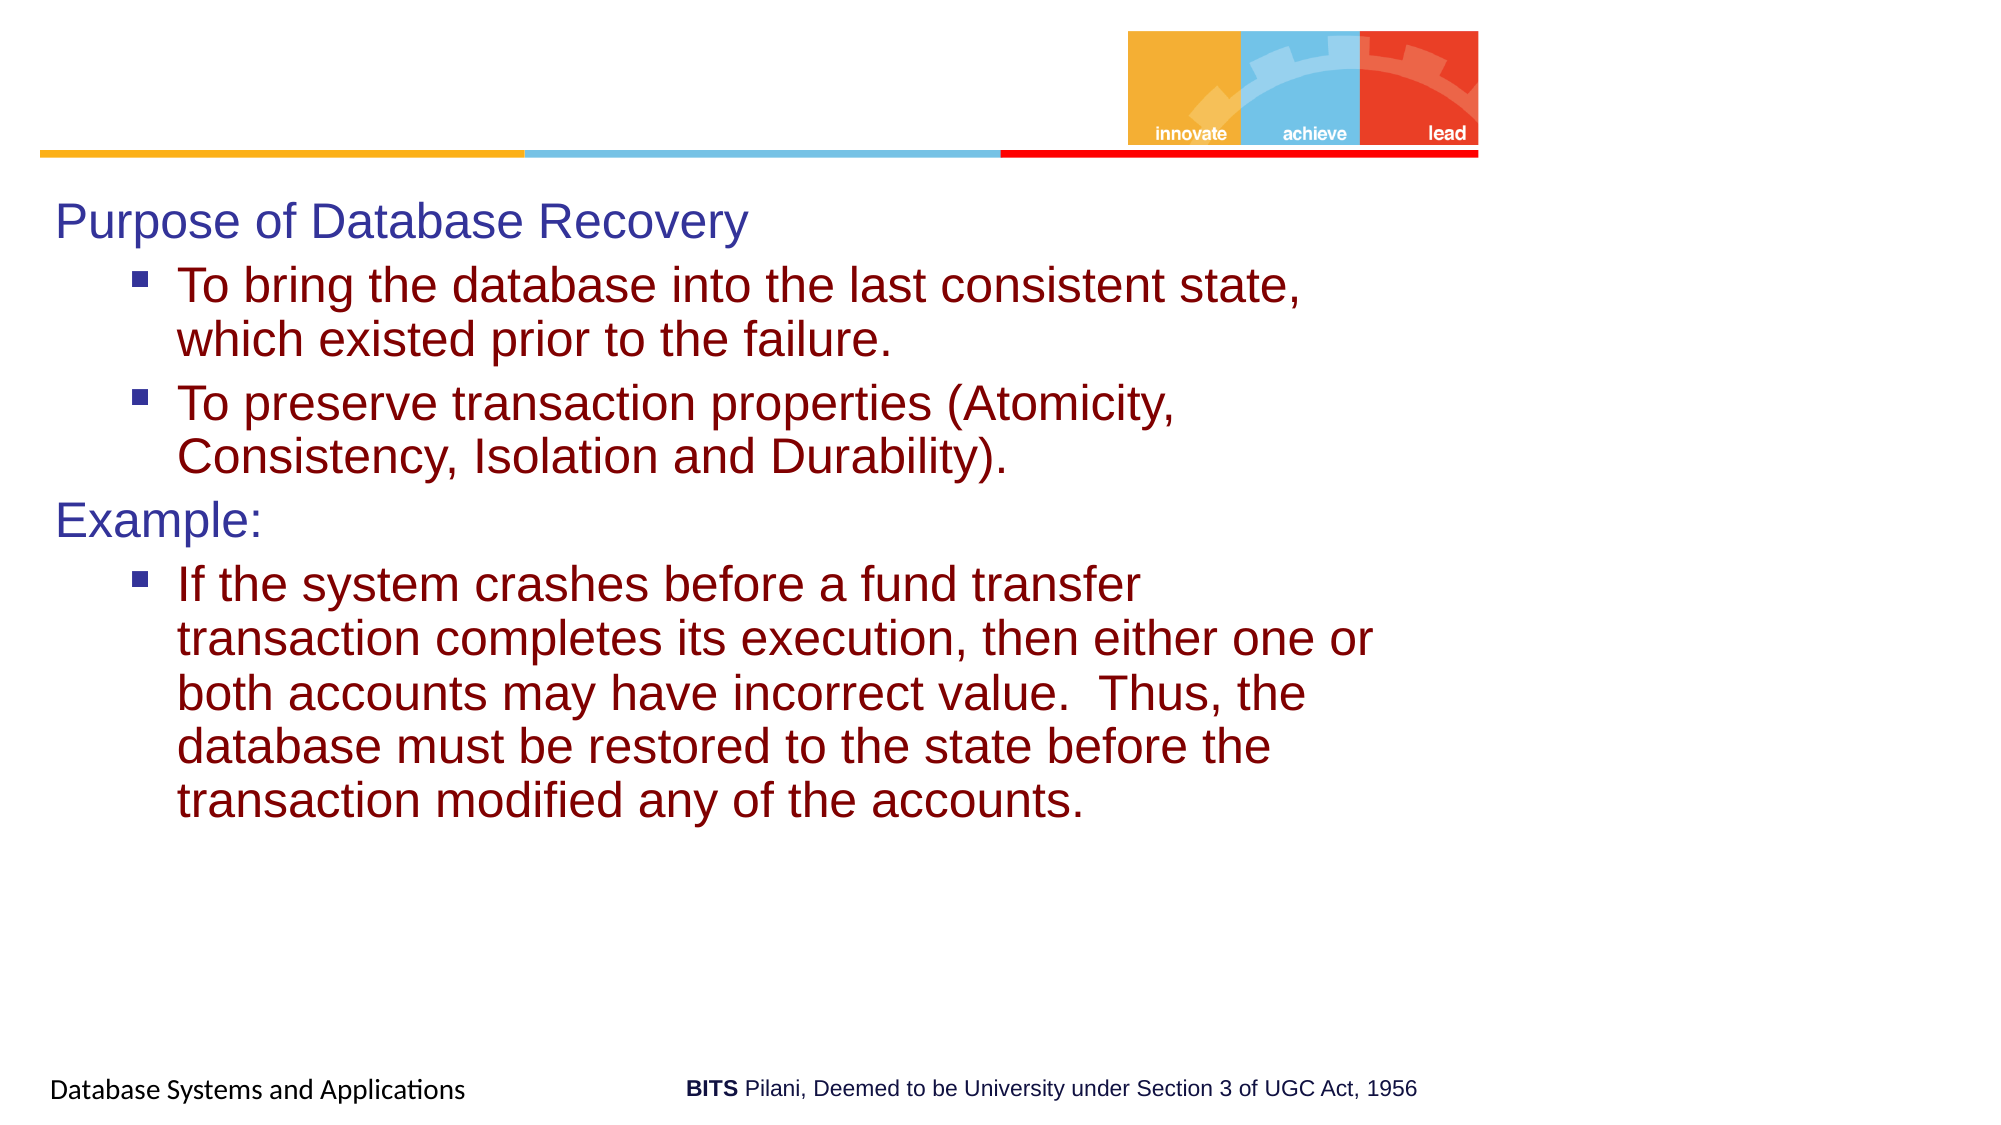

Purpose of Database Recovery
To bring the database into the last consistent state, which existed prior to the failure.
To preserve transaction properties (Atomicity, Consistency, Isolation and Durability).
Example:
If the system crashes before a fund transfer transaction completes its execution, then either one or both accounts may have incorrect value.  Thus, the database must be restored to the state before the transaction modified any of the accounts.